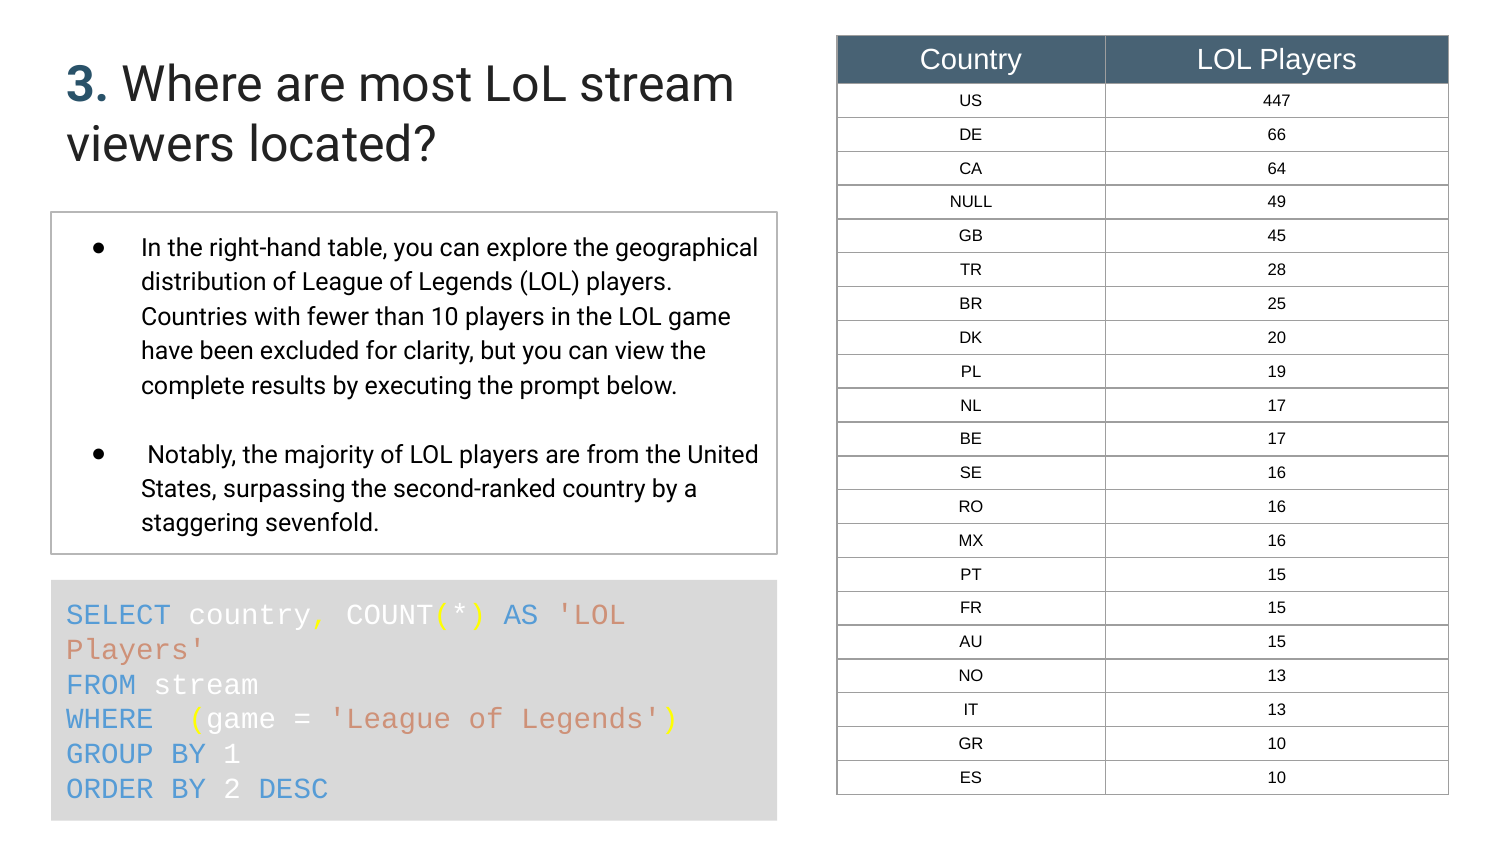

3. Where are most LoL stream viewers located?
| Country | LOL Players |
| --- | --- |
| US | 447 |
| DE | 66 |
| CA | 64 |
| NULL | 49 |
| GB | 45 |
| TR | 28 |
| BR | 25 |
| DK | 20 |
| PL | 19 |
| NL | 17 |
| BE | 17 |
| SE | 16 |
| RO | 16 |
| MX | 16 |
| PT | 15 |
| FR | 15 |
| AU | 15 |
| NO | 13 |
| IT | 13 |
| GR | 10 |
| ES | 10 |
In the right-hand table, you can explore the geographical distribution of League of Legends (LOL) players. Countries with fewer than 10 players in the LOL game have been excluded for clarity, but you can view the complete results by executing the prompt below.

 Notably, the majority of LOL players are from the United States, surpassing the second-ranked country by a staggering sevenfold.

SELECT country, COUNT(*) AS 'LOL Players'
FROM stream
WHERE  (game = 'League of Legends')
GROUP BY 1
ORDER BY 2 DESC